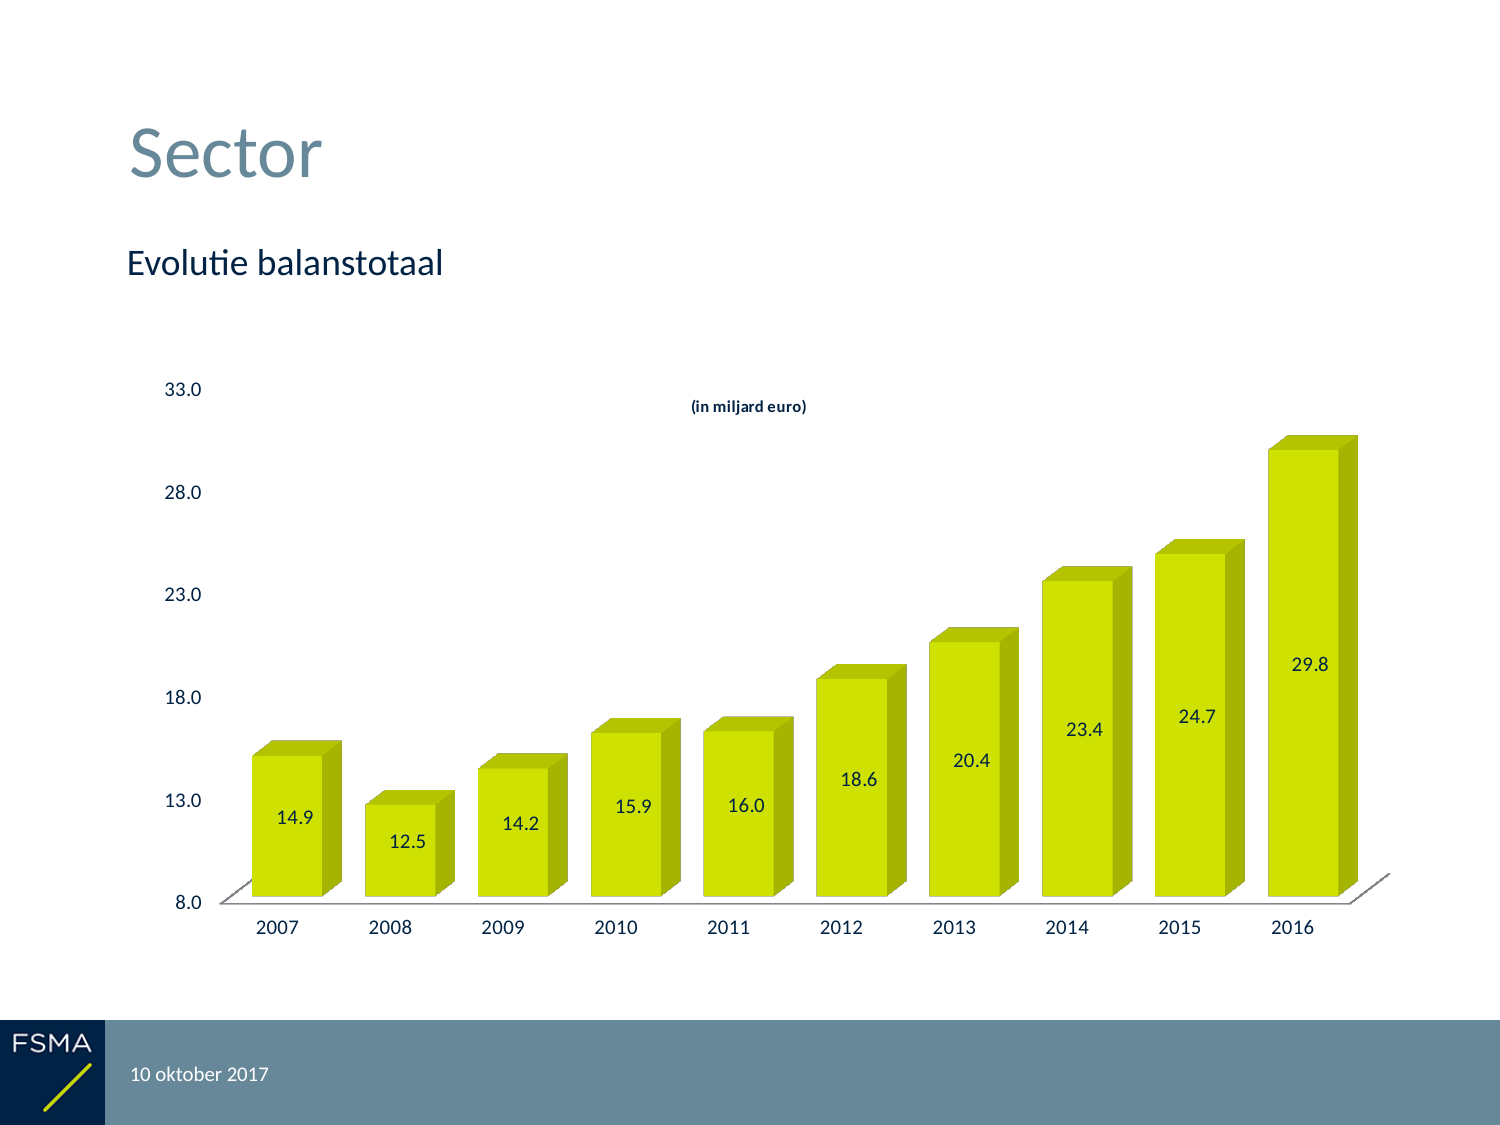

# Sector
Evolutie balanstotaal

[unsupported chart]

10 oktober 2017
Rapportering over het boekjaar 2016
7